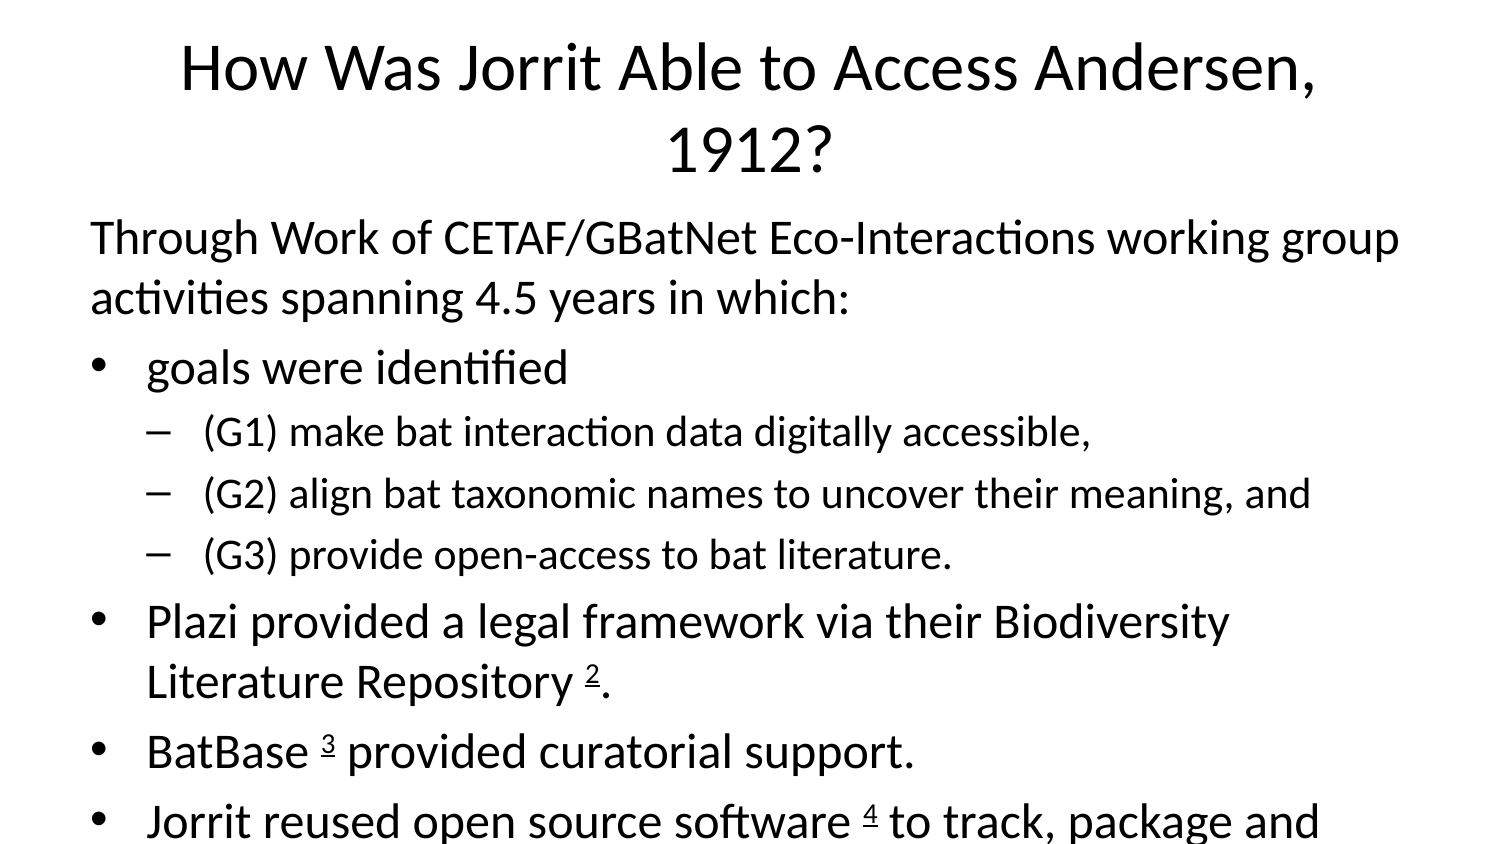

# How Was Jorrit Able to Access Andersen, 1912?
Through Work of CETAF/GBatNet Eco-Interactions working group activities spanning 4.5 years in which:
goals were identified
(G1) make bat interaction data digitally accessible,
(G2) align bat taxonomic names to uncover their meaning, and
(G3) provide open-access to bat literature.
Plazi provided a legal framework via their Biodiversity Literature Repository 2.
BatBase 3 provided curatorial support.
Jorrit reused open source software 4 to track, package and version bat literature metadata and their pdfs.
Researchers like you shared their literature collections.